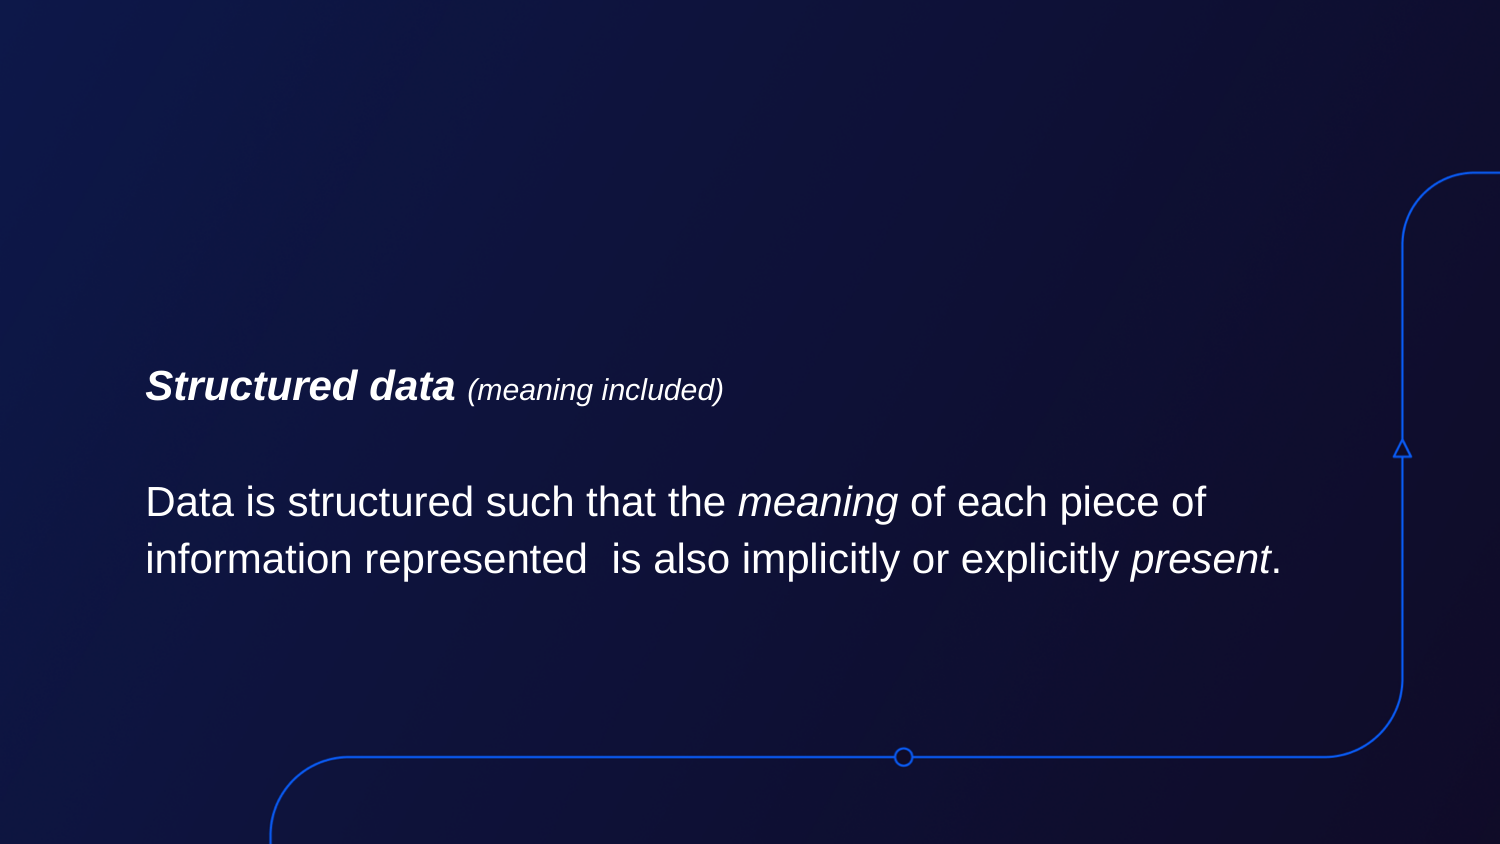

Structured data (meaning included)

Data is structured such that the meaning of each piece of information represented  is also implicitly or explicitly present.